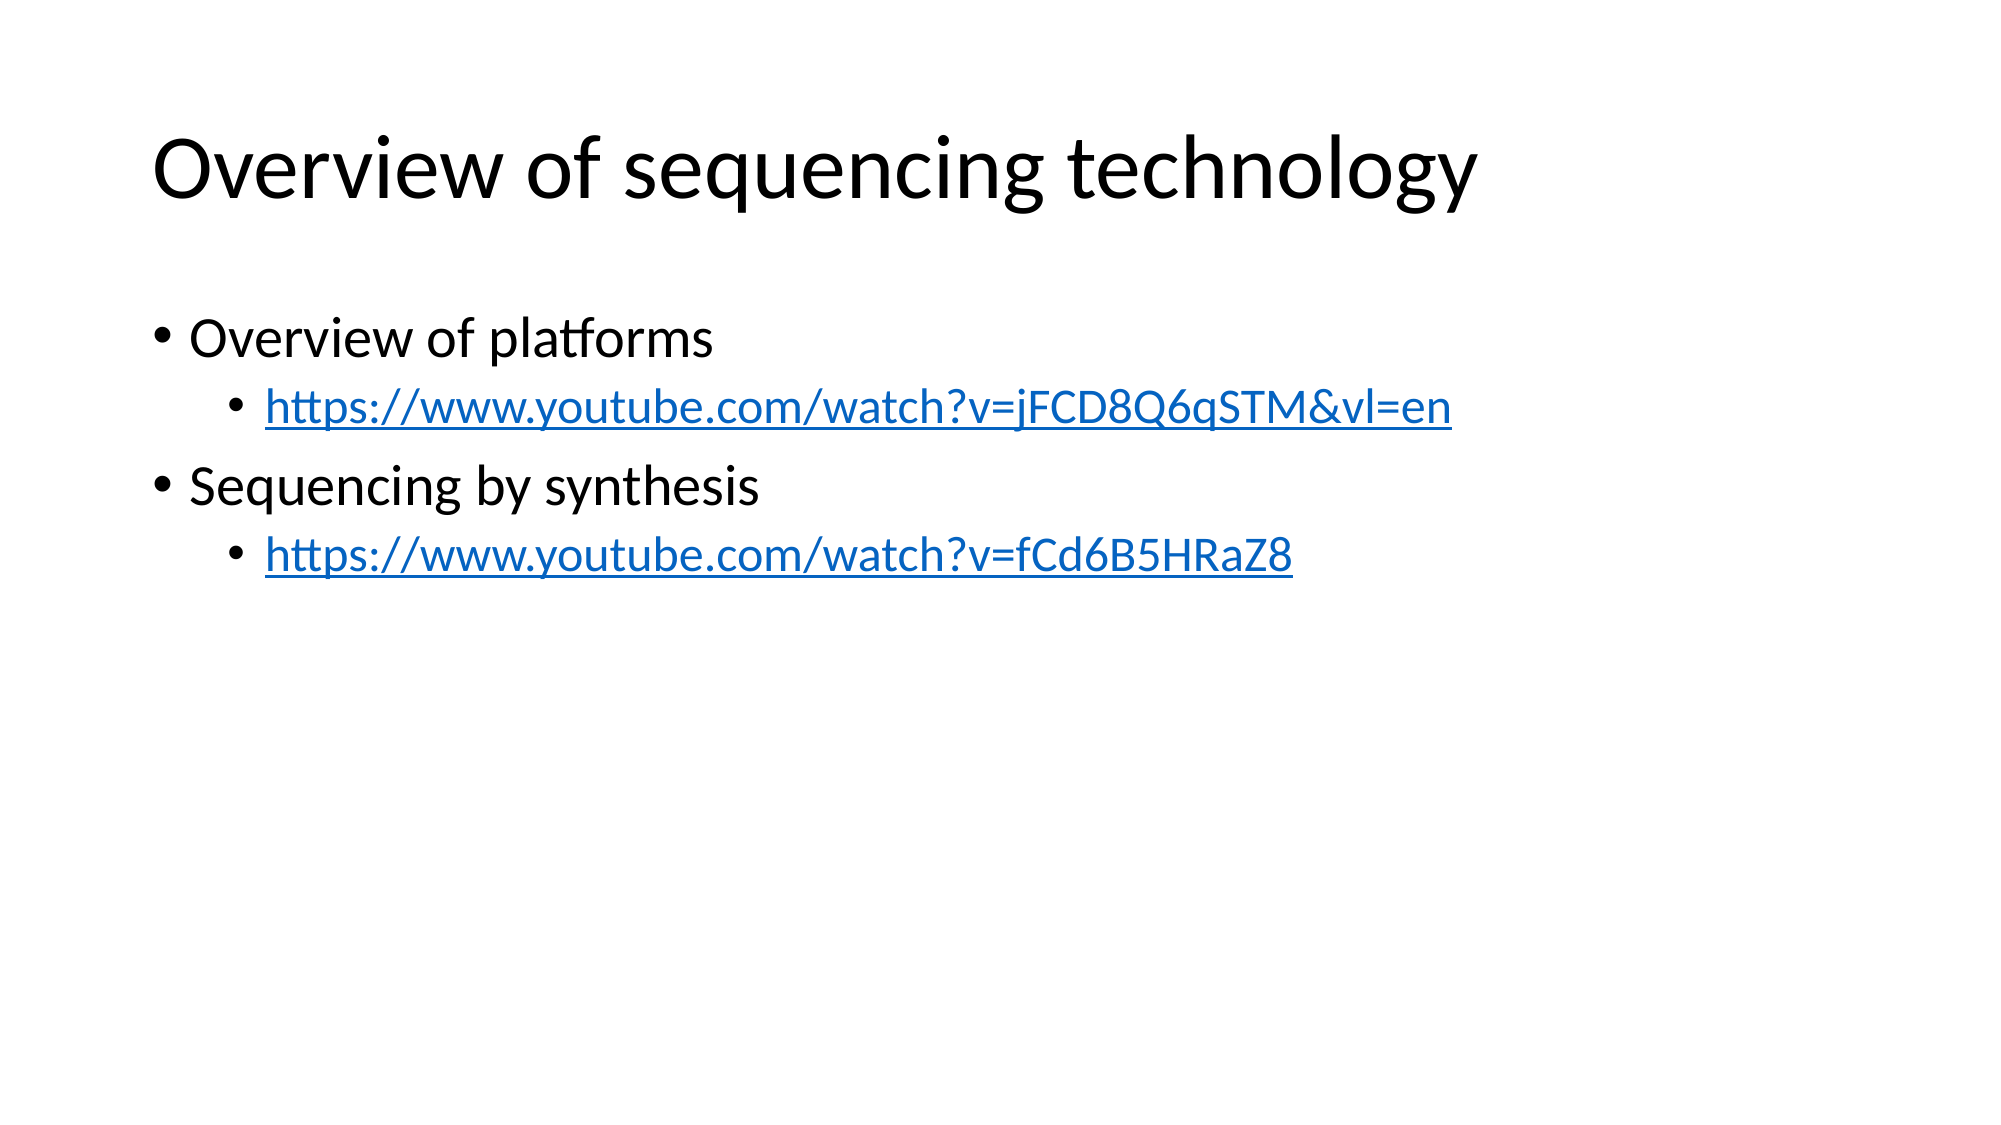

# Overview of sequencing technology
Overview of platforms
https://www.youtube.com/watch?v=jFCD8Q6qSTM&vl=en
Sequencing by synthesis
https://www.youtube.com/watch?v=fCd6B5HRaZ8